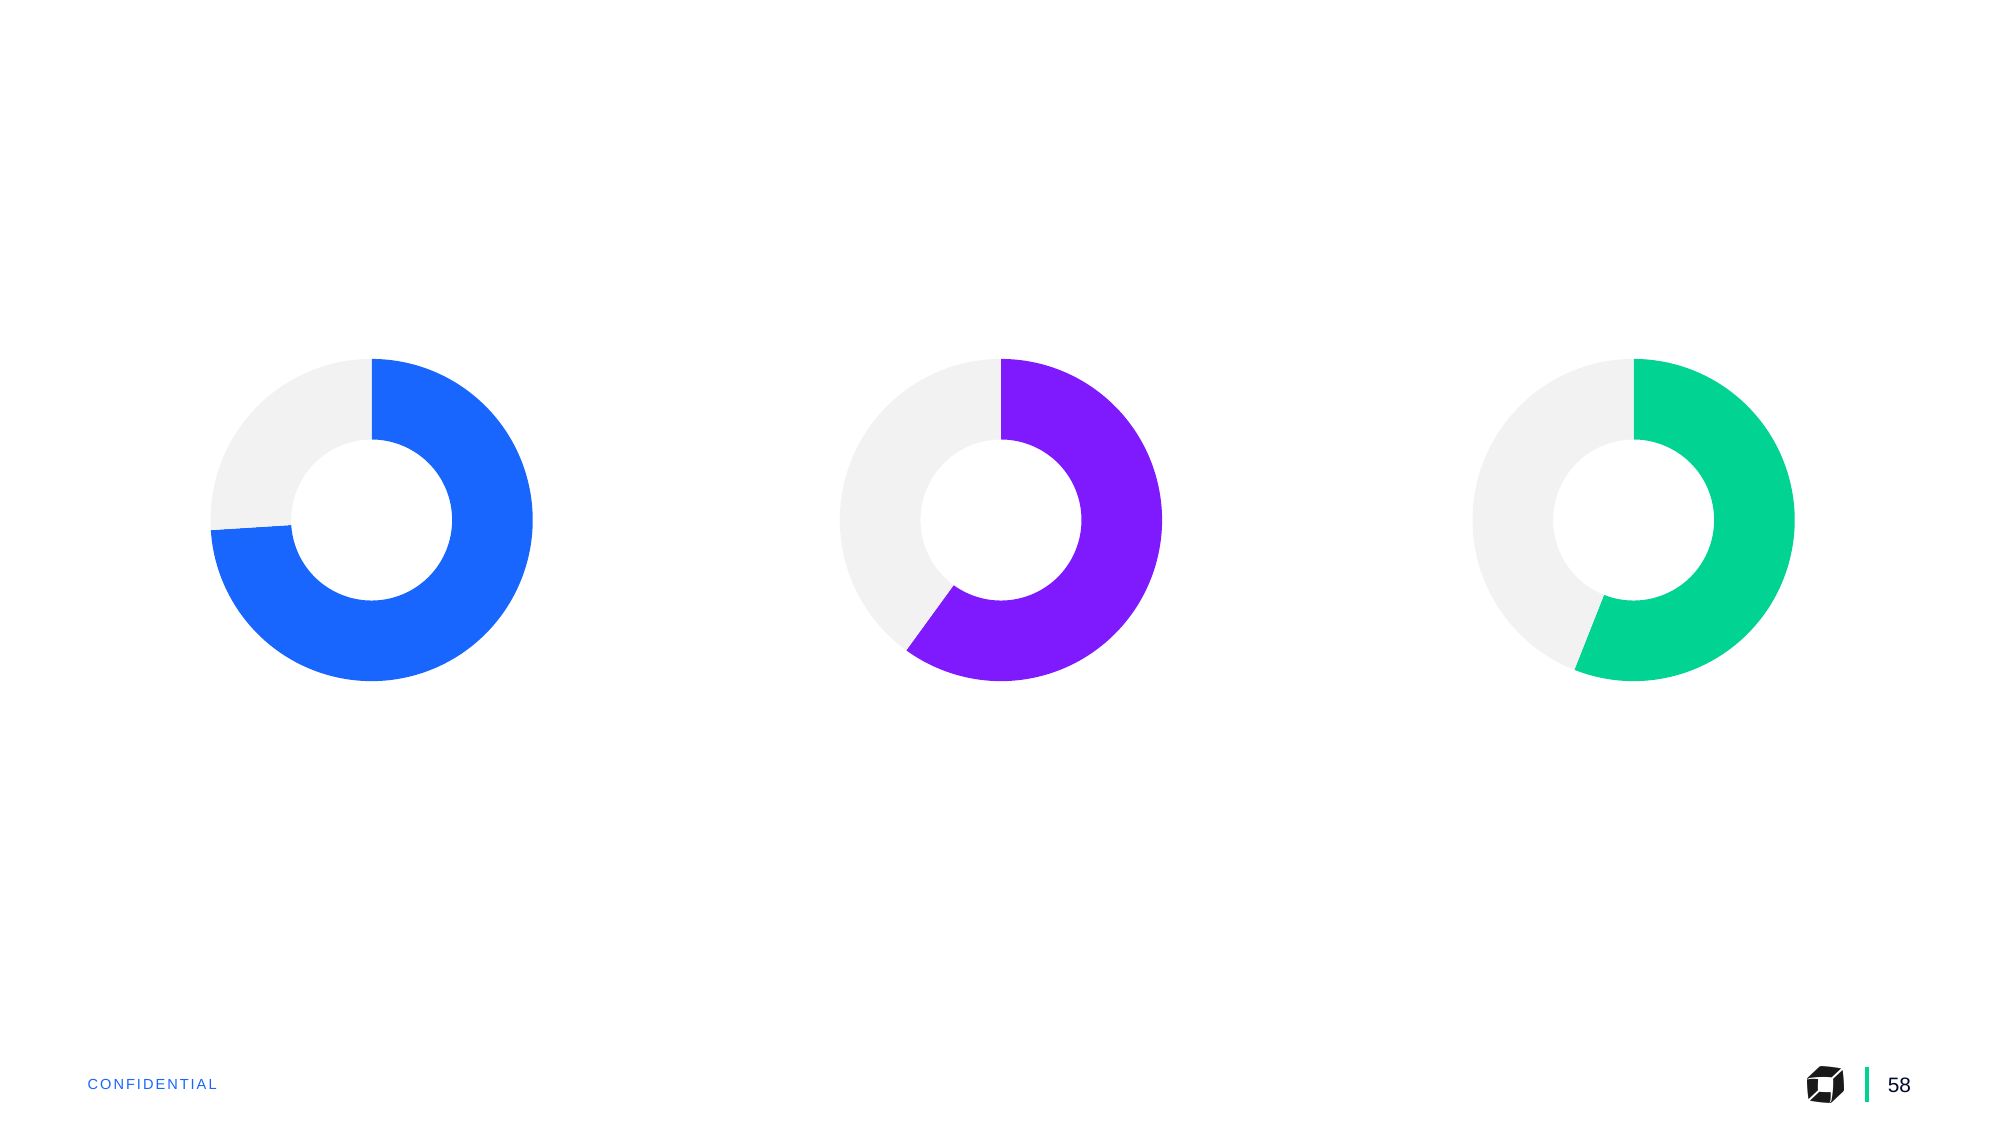

#

### Chart

| Category | pie |
|---|---|
| 1st Qtr | 74.0 |
| 2nd Qtr | 26.0 |

### Chart

| Category | pie |
|---|---|
| 1st Qtr | 60.0 |
| 2nd Qtr | 40.0 |

### Chart

| Category | pie |
|---|---|
| 1st Qtr | 56.0 |
| 2nd Qtr | 44.0 |

58